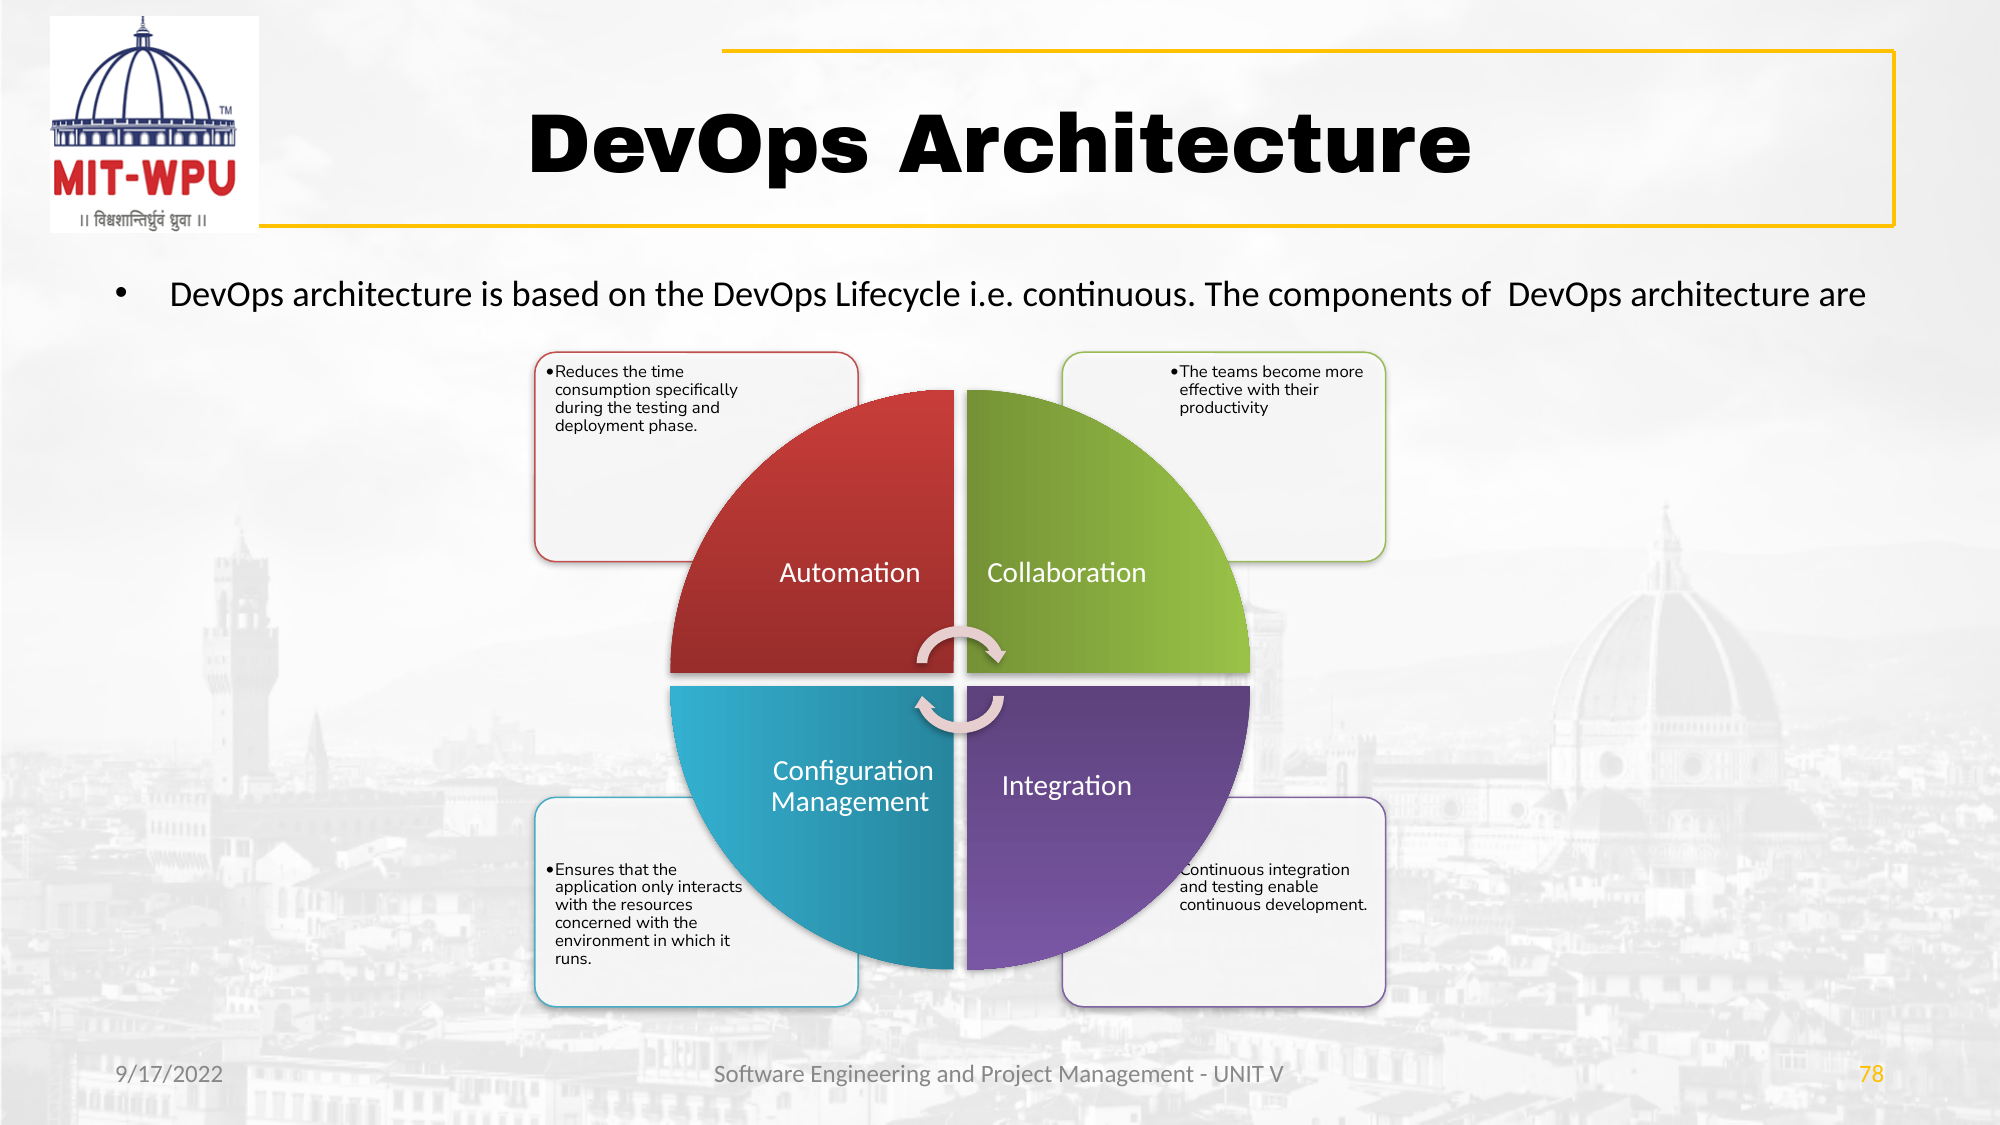

# DevOps Architecture
DevOps architecture is based on the DevOps Lifecycle i.e. continuous. The components of  DevOps architecture are

Reduces the time consumption specifically during the testing and deployment phase.
The teams become more effective with their productivity

Automation
Collaboration

Configuration Management

Integration

Ensures that the application only interacts with the resources concerned with the environment in which it runs.
Continuous integration and testing enable continuous development.
9/17/2022
Software Engineering and Project Management - UNIT V
78